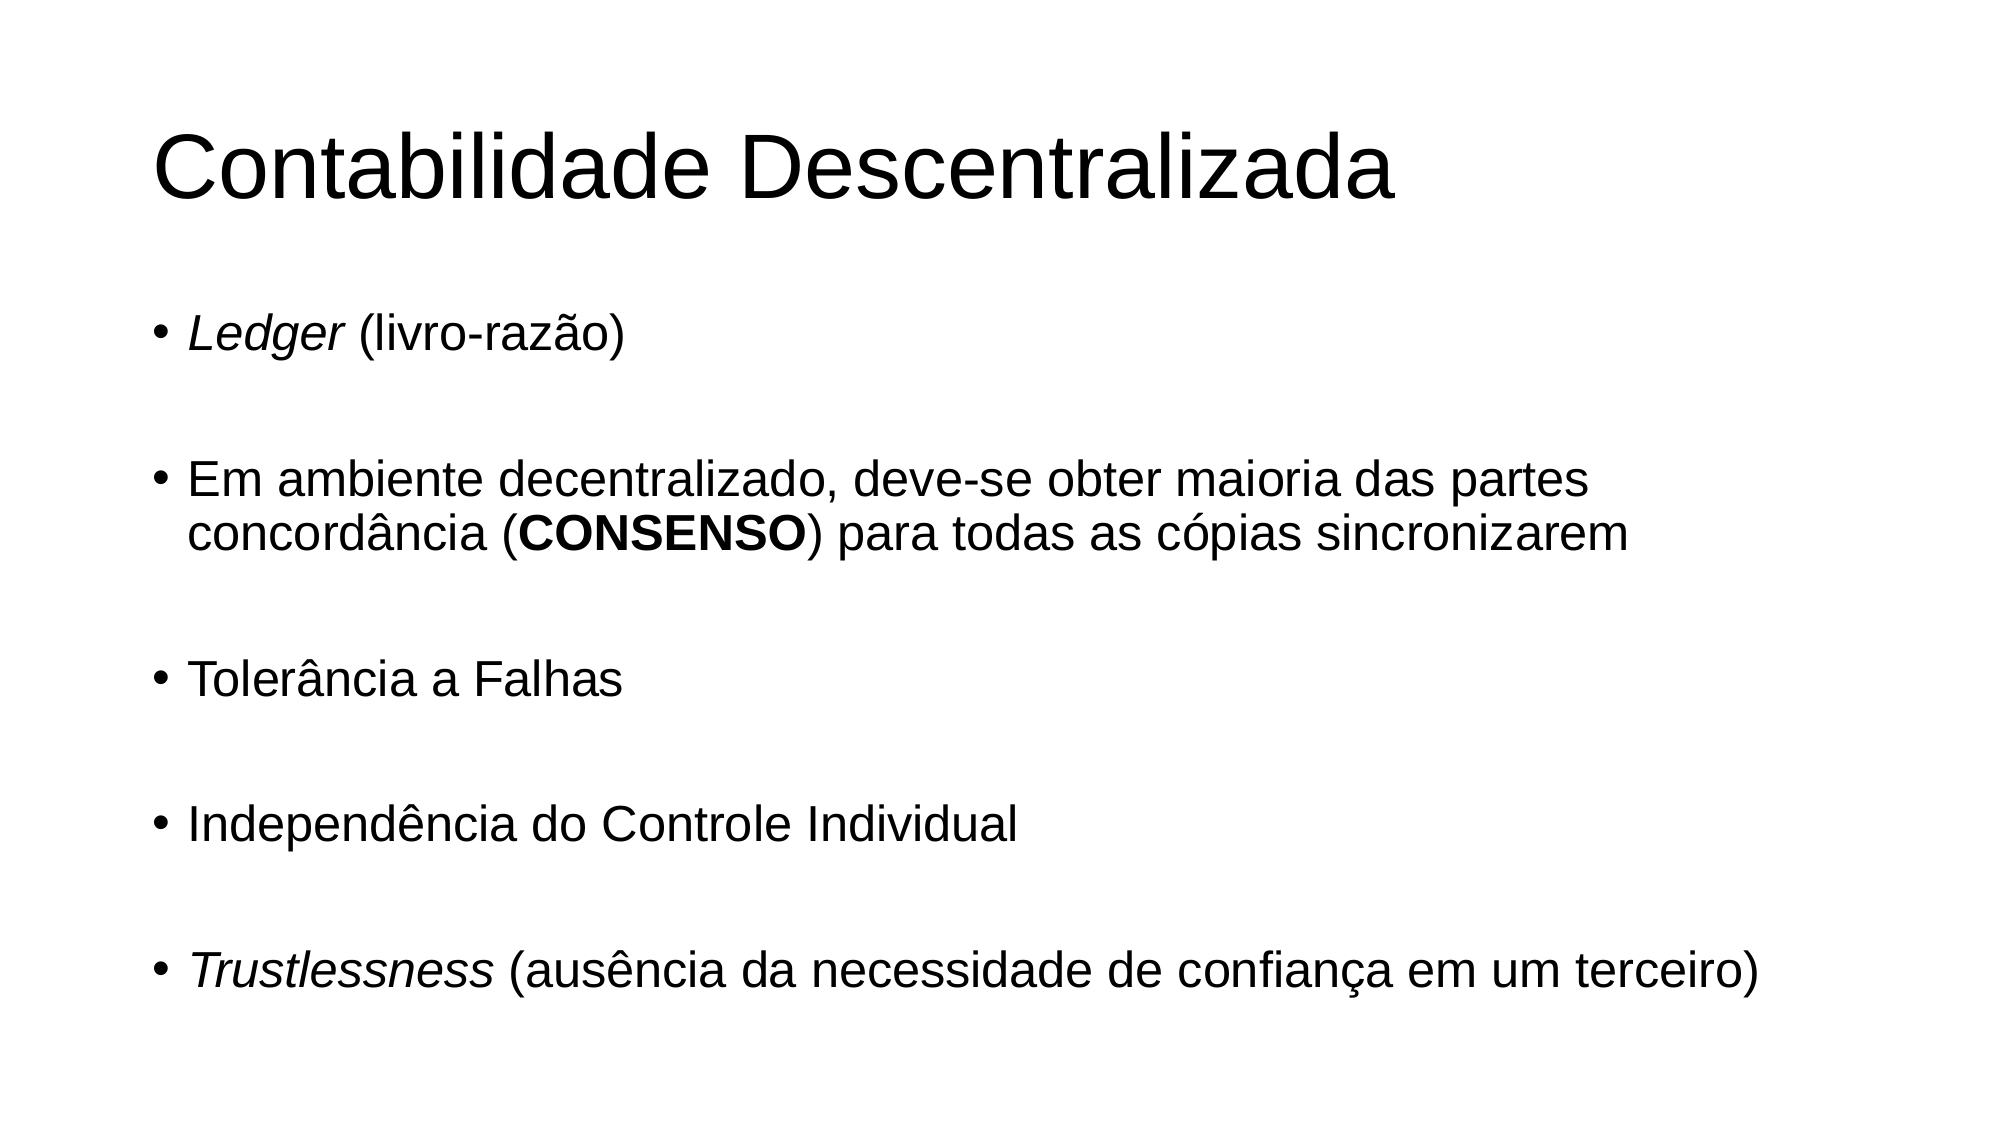

Contabilidade Descentralizada
Ledger (livro-razão)

Em ambiente decentralizado, deve-se obter maioria das partes concordância (CONSENSO) para todas as cópias sincronizarem

Tolerância a Falhas

Independência do Controle Individual

Trustlessness (ausência da necessidade de confiança em um terceiro)